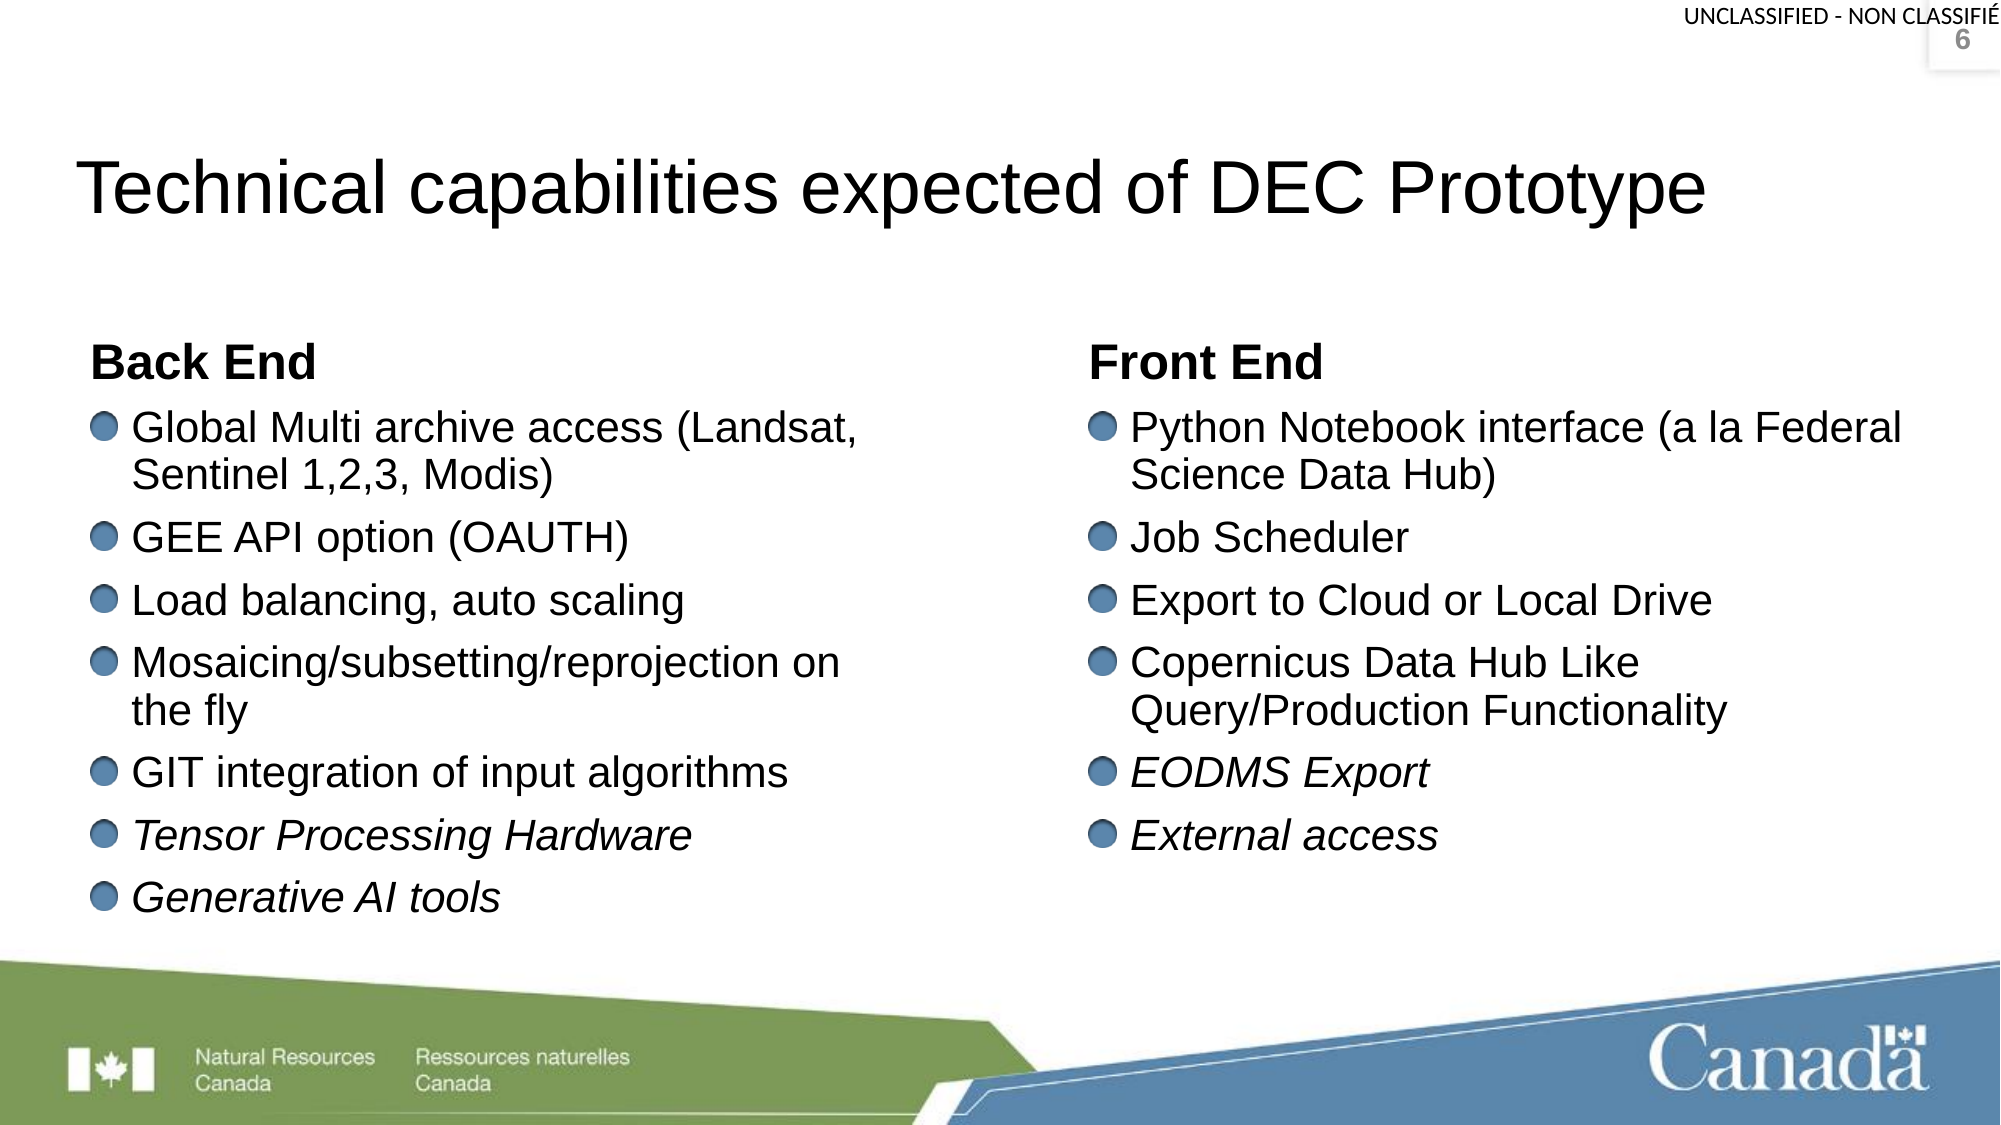

6
# Technical capabilities expected of DEC Prototype
Back End
Front End
Global Multi archive access (Landsat, Sentinel 1,2,3, Modis)
GEE API option (OAUTH)
Load balancing, auto scaling
Mosaicing/subsetting/reprojection on the fly
GIT integration of input algorithms
Tensor Processing Hardware
Generative AI tools

Python Notebook interface (a la Federal Science Data Hub)
Job Scheduler
Export to Cloud or Local Drive
Copernicus Data Hub Like Query/Production Functionality
EODMS Export
External access